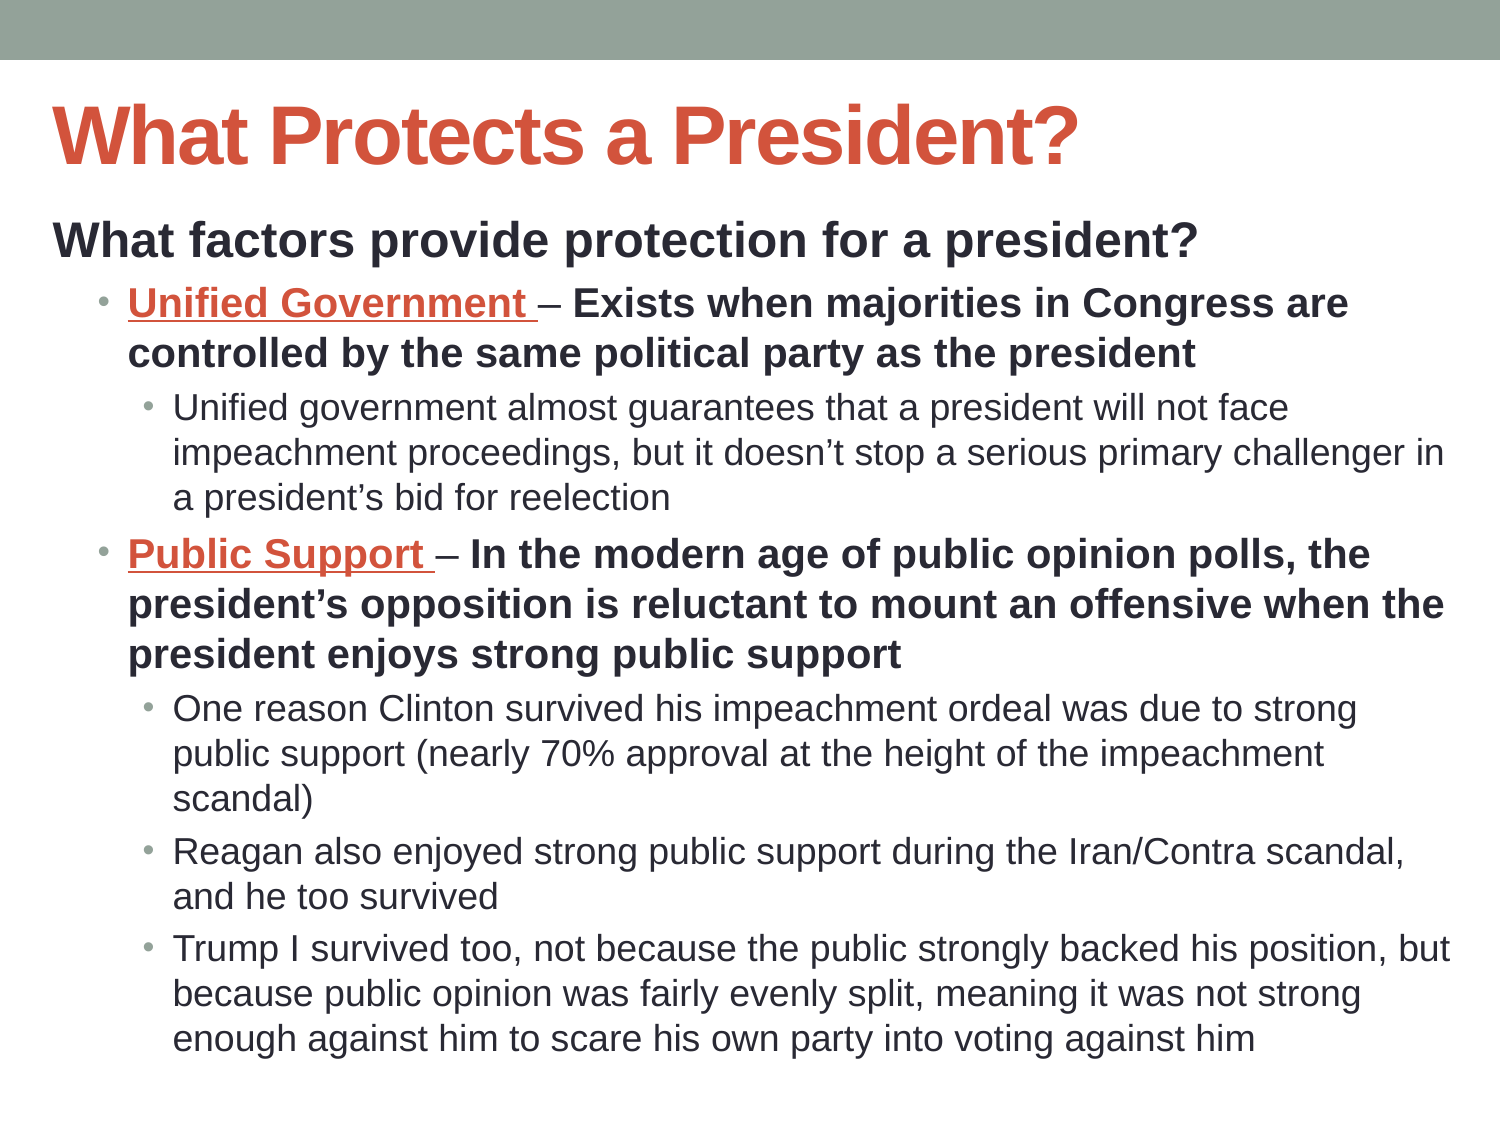

# What Protects a President?
What factors provide protection for a president?
Unified Government – Exists when majorities in Congress are controlled by the same political party as the president
Unified government almost guarantees that a president will not face impeachment proceedings, but it doesn’t stop a serious primary challenger in a president’s bid for reelection
Public Support – In the modern age of public opinion polls, the president’s opposition is reluctant to mount an offensive when the president enjoys strong public support
One reason Clinton survived his impeachment ordeal was due to strong public support (nearly 70% approval at the height of the impeachment scandal)
Reagan also enjoyed strong public support during the Iran/Contra scandal, and he too survived
Trump I survived too, not because the public strongly backed his position, but because public opinion was fairly evenly split, meaning it was not strong enough against him to scare his own party into voting against him